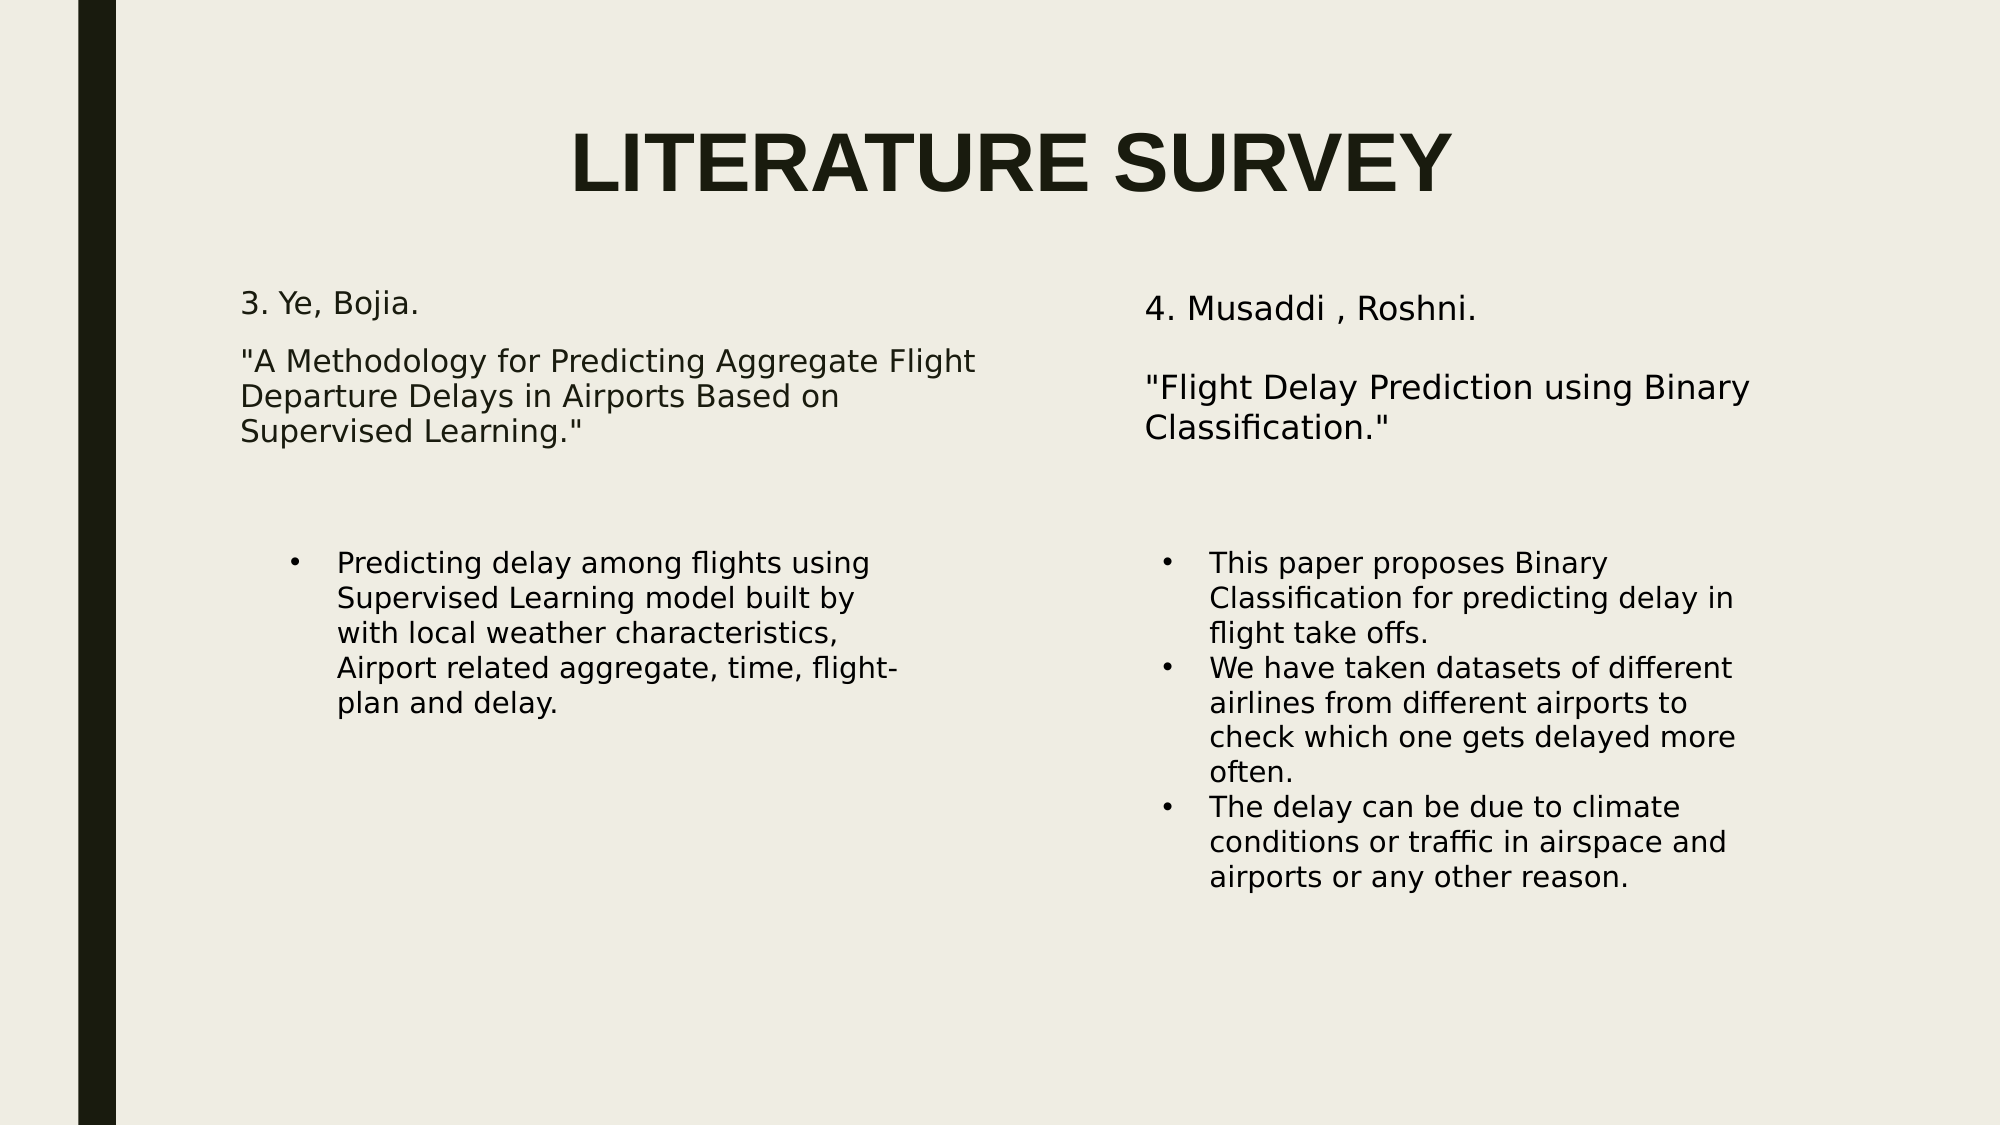

# LITERATURE SURVEY
3. Ye, Bojia.
"A Methodology for Predicting Aggregate Flight Departure Delays in Airports Based on Supervised Learning."
4. Musaddi , Roshni.

"Flight Delay Prediction using Binary Classification."

Predicting delay among flights using Supervised Learning model built by with local weather characteristics, Airport related aggregate, time, flight-plan and delay.
This paper proposes Binary Classification for predicting delay in flight take offs.
We have taken datasets of different airlines from different airports to check which one gets delayed more often.
The delay can be due to climate conditions or traffic in airspace and airports or any other reason.